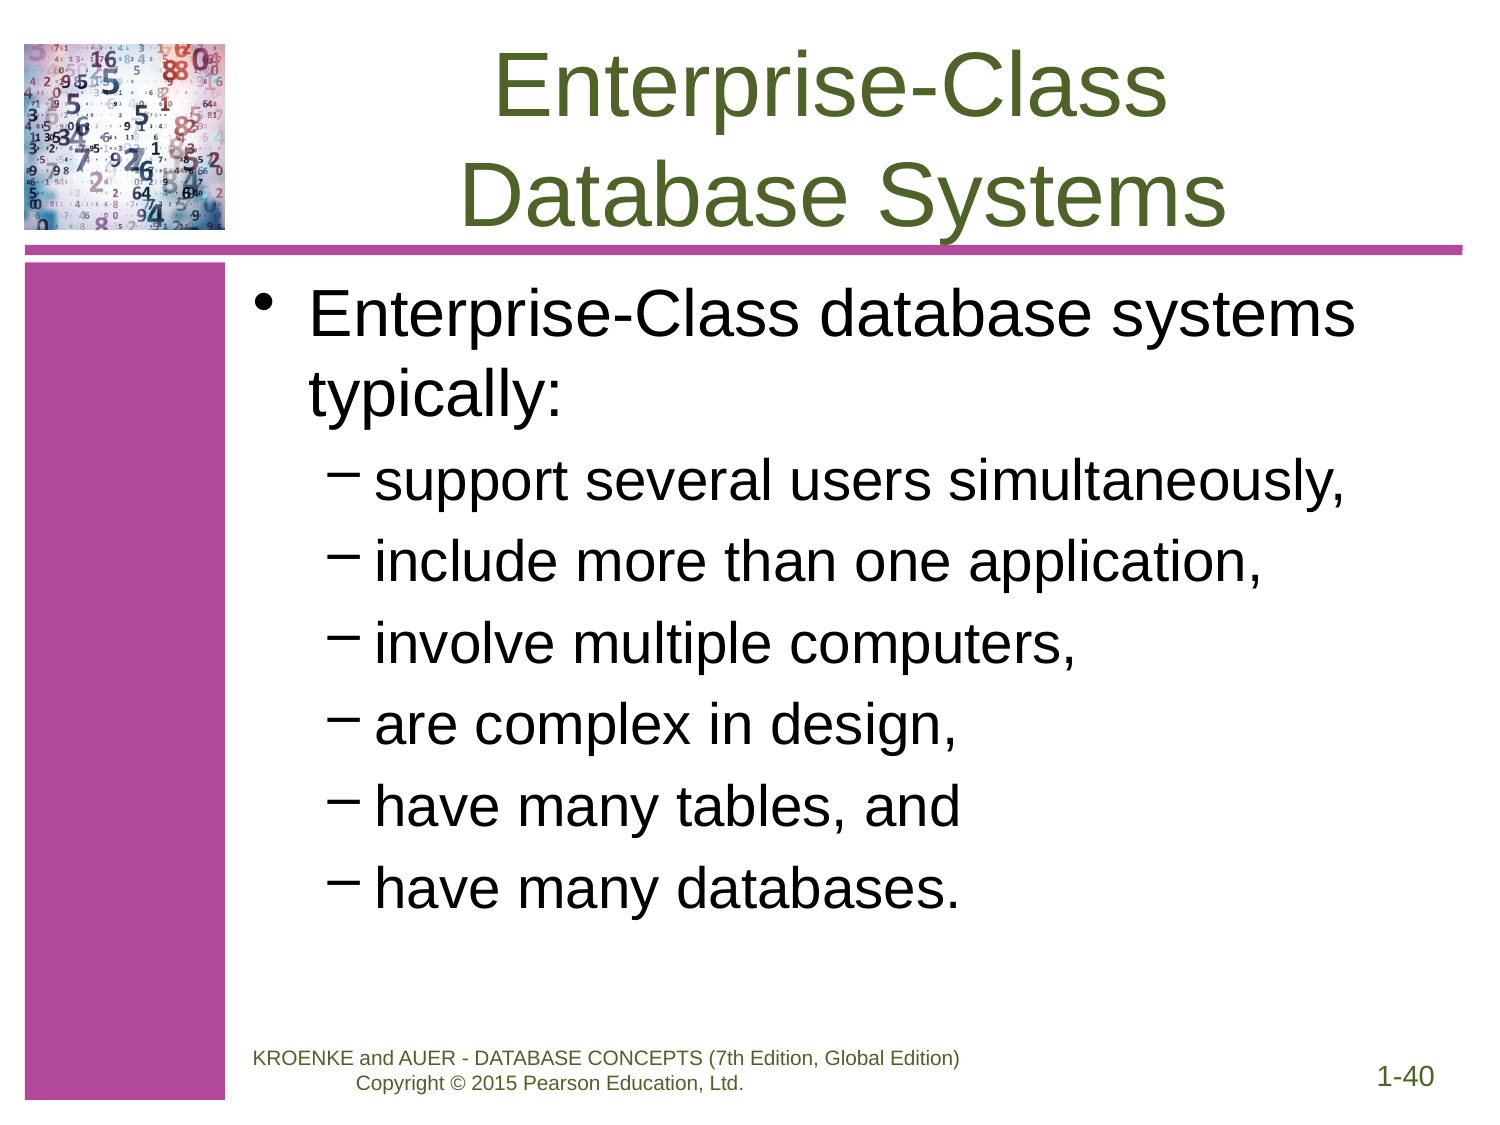

# Enterprise-Class Database Systems
Enterprise-Class database systems typically:
support several users simultaneously,
include more than one application,
involve multiple computers,
are complex in design,
have many tables, and
have many databases.

KROENKE and AUER - DATABASE CONCEPTS (7th Edition, Global Edition)                                      Copyright © 2015 Pearson Education, Ltd.
1-40